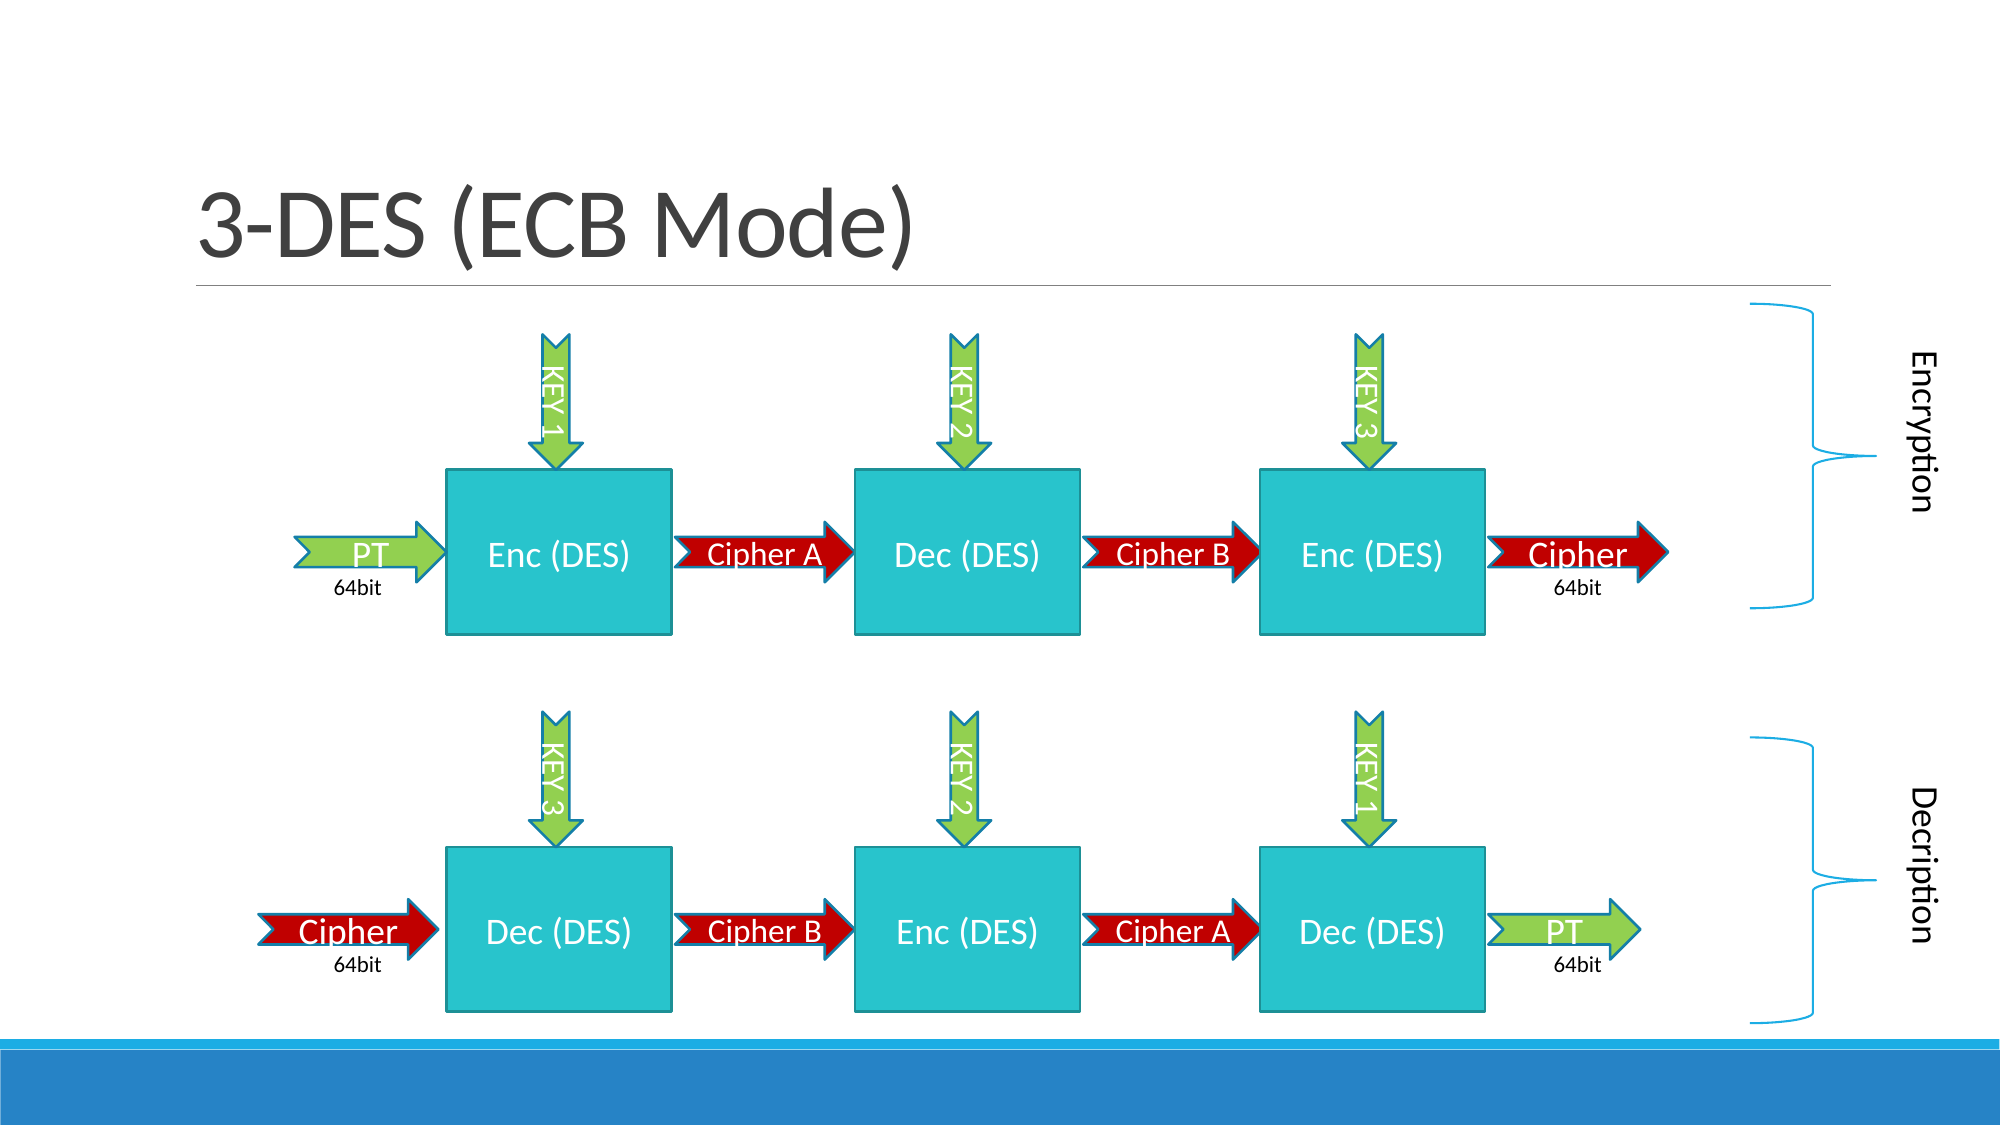

# 3-DES (ECB Mode)

KEY 2
KEY 3
KEY 1
Encryption
Dec (DES)
Enc (DES)
Enc (DES)
Cipher B
Cipher
PT
Cipher A
64bit
64bit

KEY 2
KEY 1
KEY 3
Decription
Enc (DES)
Dec (DES)
Dec (DES)
Cipher
Cipher A
PT
Cipher B
64bit
64bit